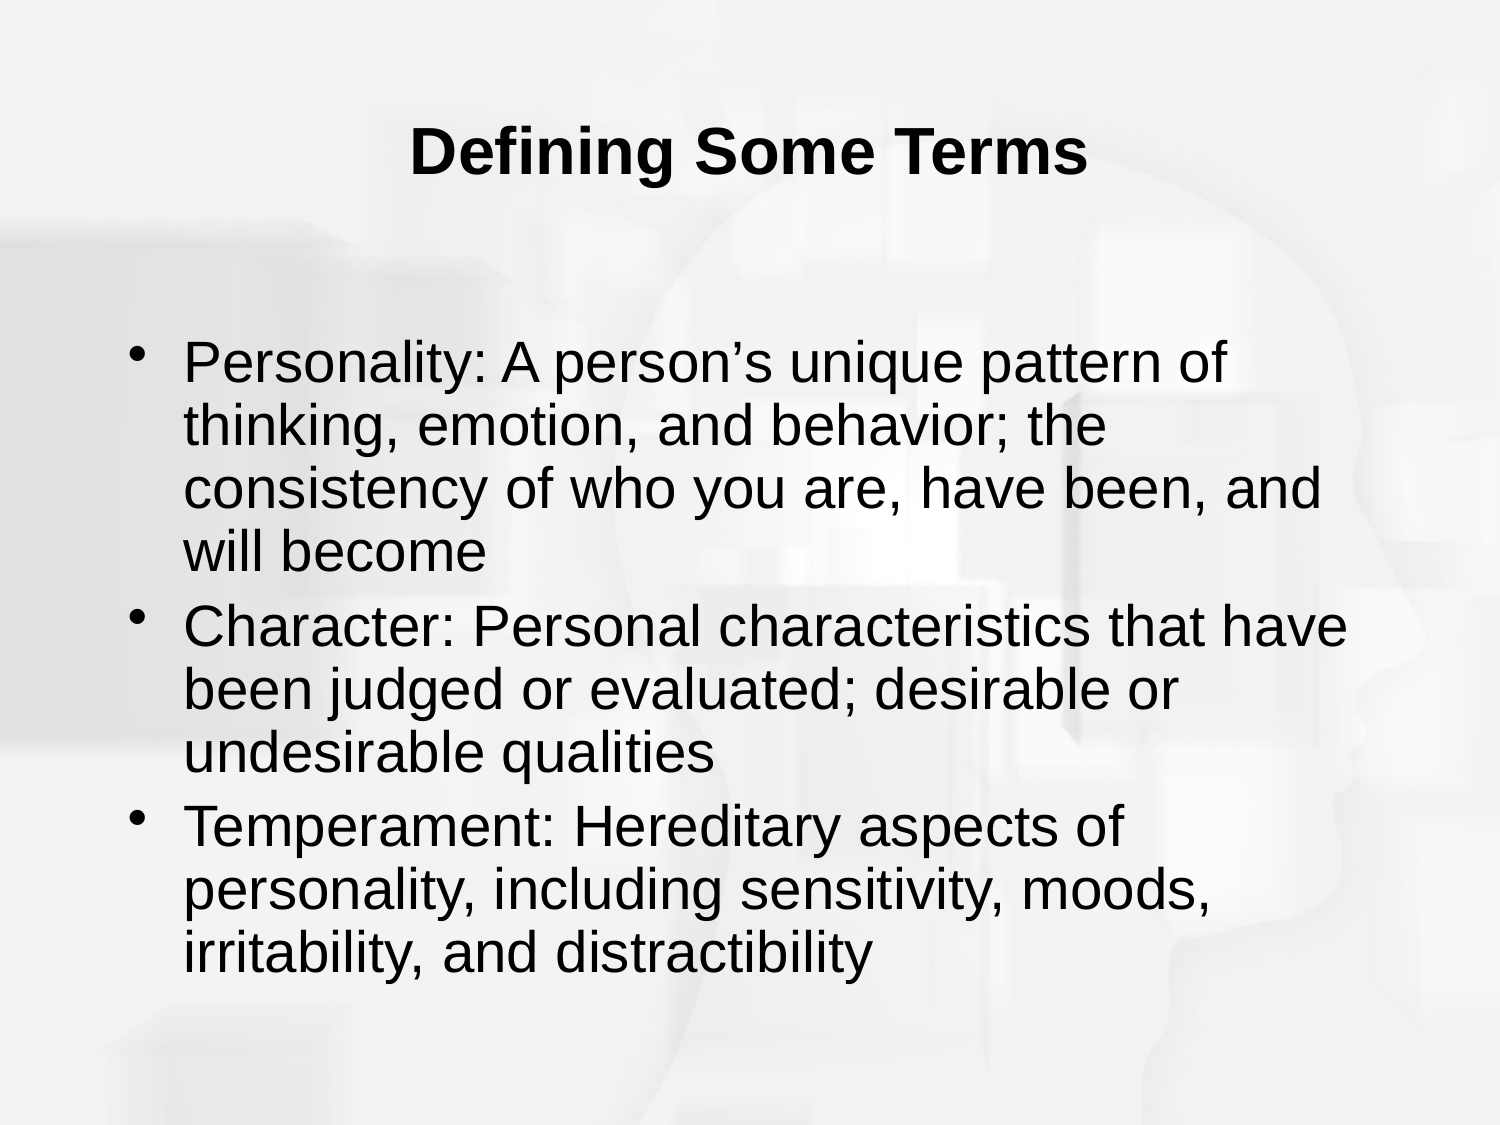

# Defining Some Terms
Personality: A person’s unique pattern of thinking, emotion, and behavior; the consistency of who you are, have been, and will become
Character: Personal characteristics that have been judged or evaluated; desirable or undesirable qualities
Temperament: Hereditary aspects of personality, including sensitivity, moods, irritability, and distractibility